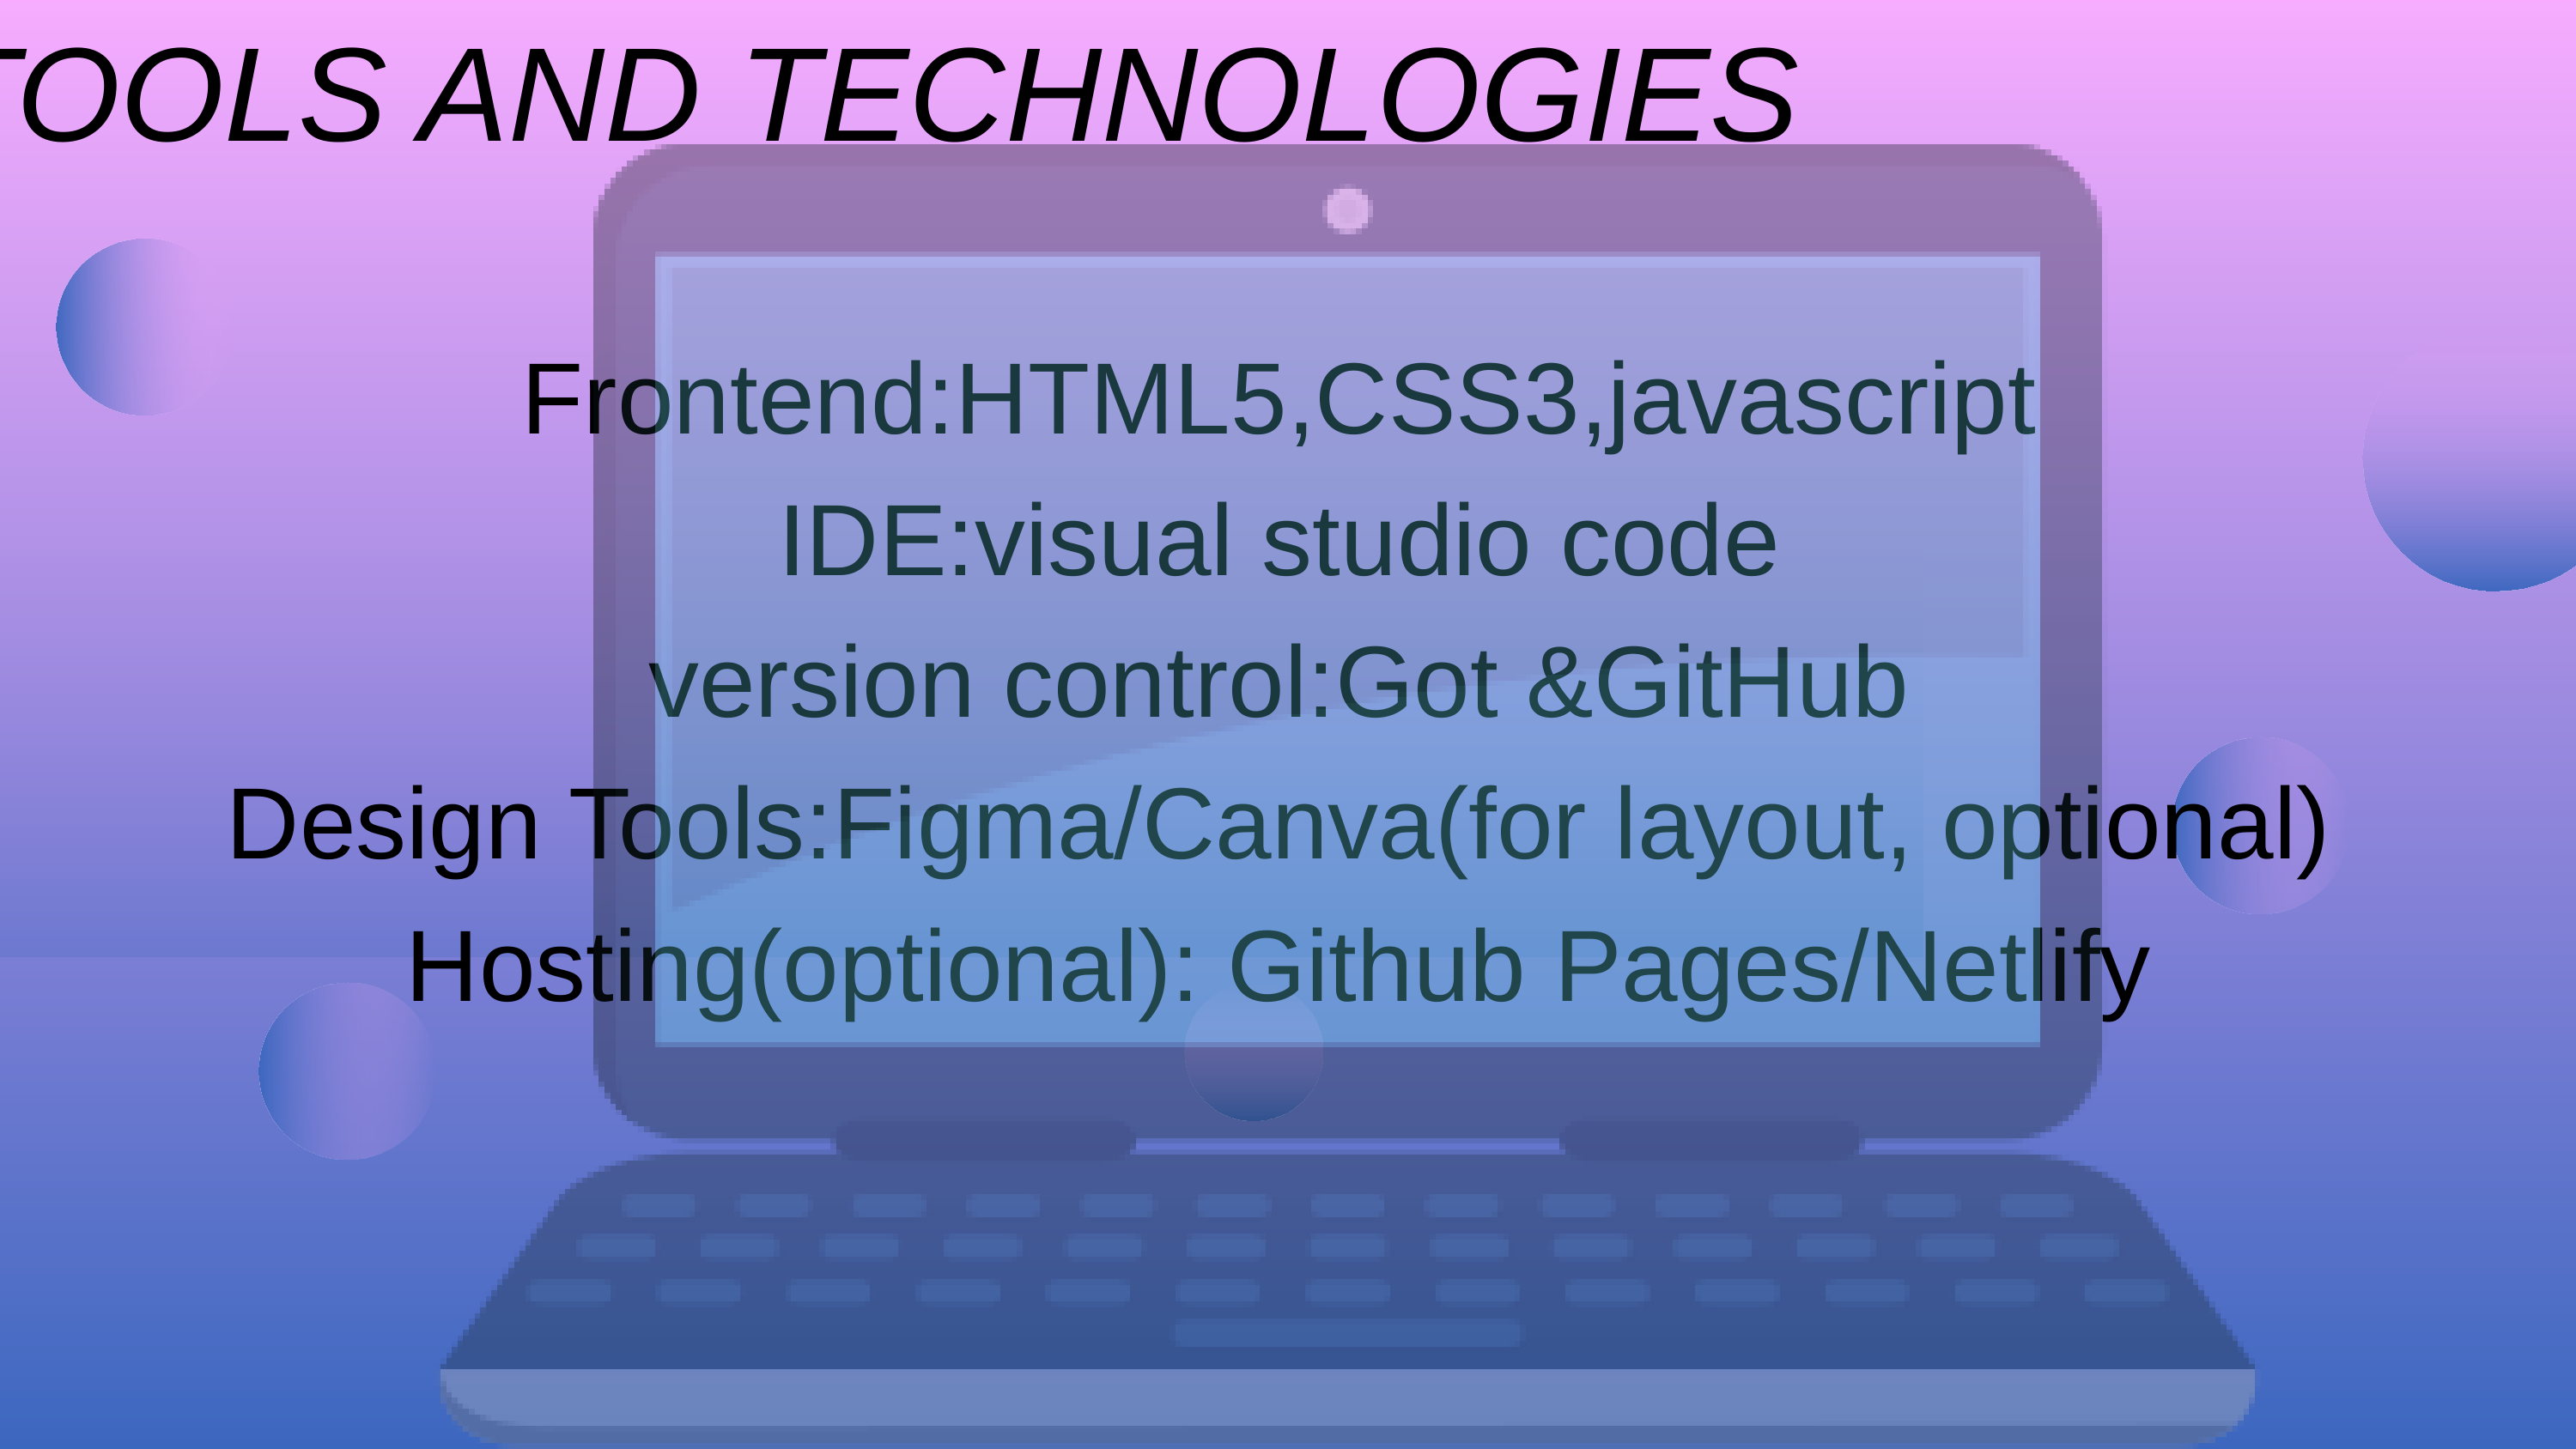

TOOLS AND TECHNOLOGIES

Frontend:HTML5,CSS3,javascript
IDE:visual studio code
version control:Got &GitHub
Design Tools:Figma/Canva(for layout, optional)
Hosting(optional): Github Pages/Netlify